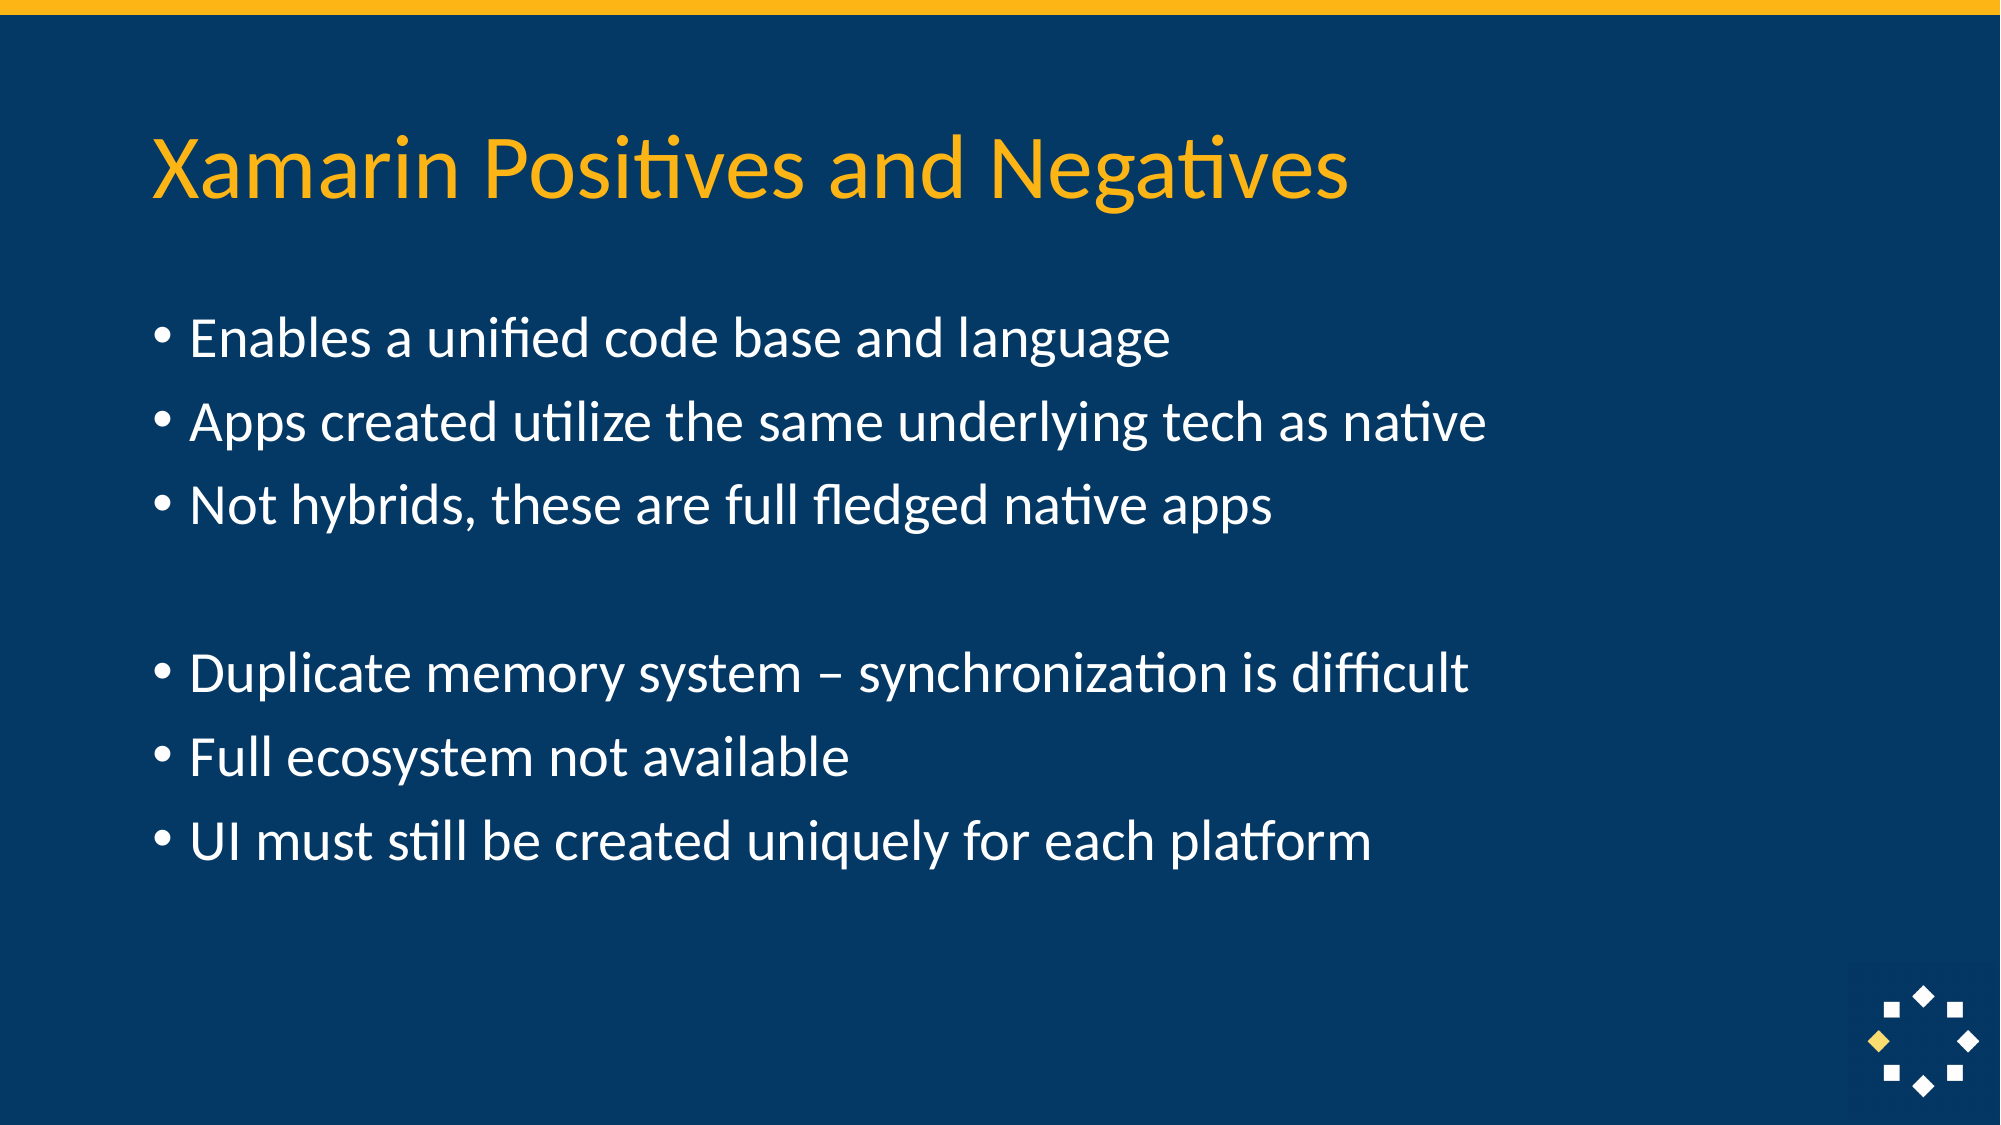

# Xamarin Positives and Negatives
Enables a unified code base and language
Apps created utilize the same underlying tech as native
Not hybrids, these are full fledged native apps

Duplicate memory system – synchronization is difficult
Full ecosystem not available
UI must still be created uniquely for each platform